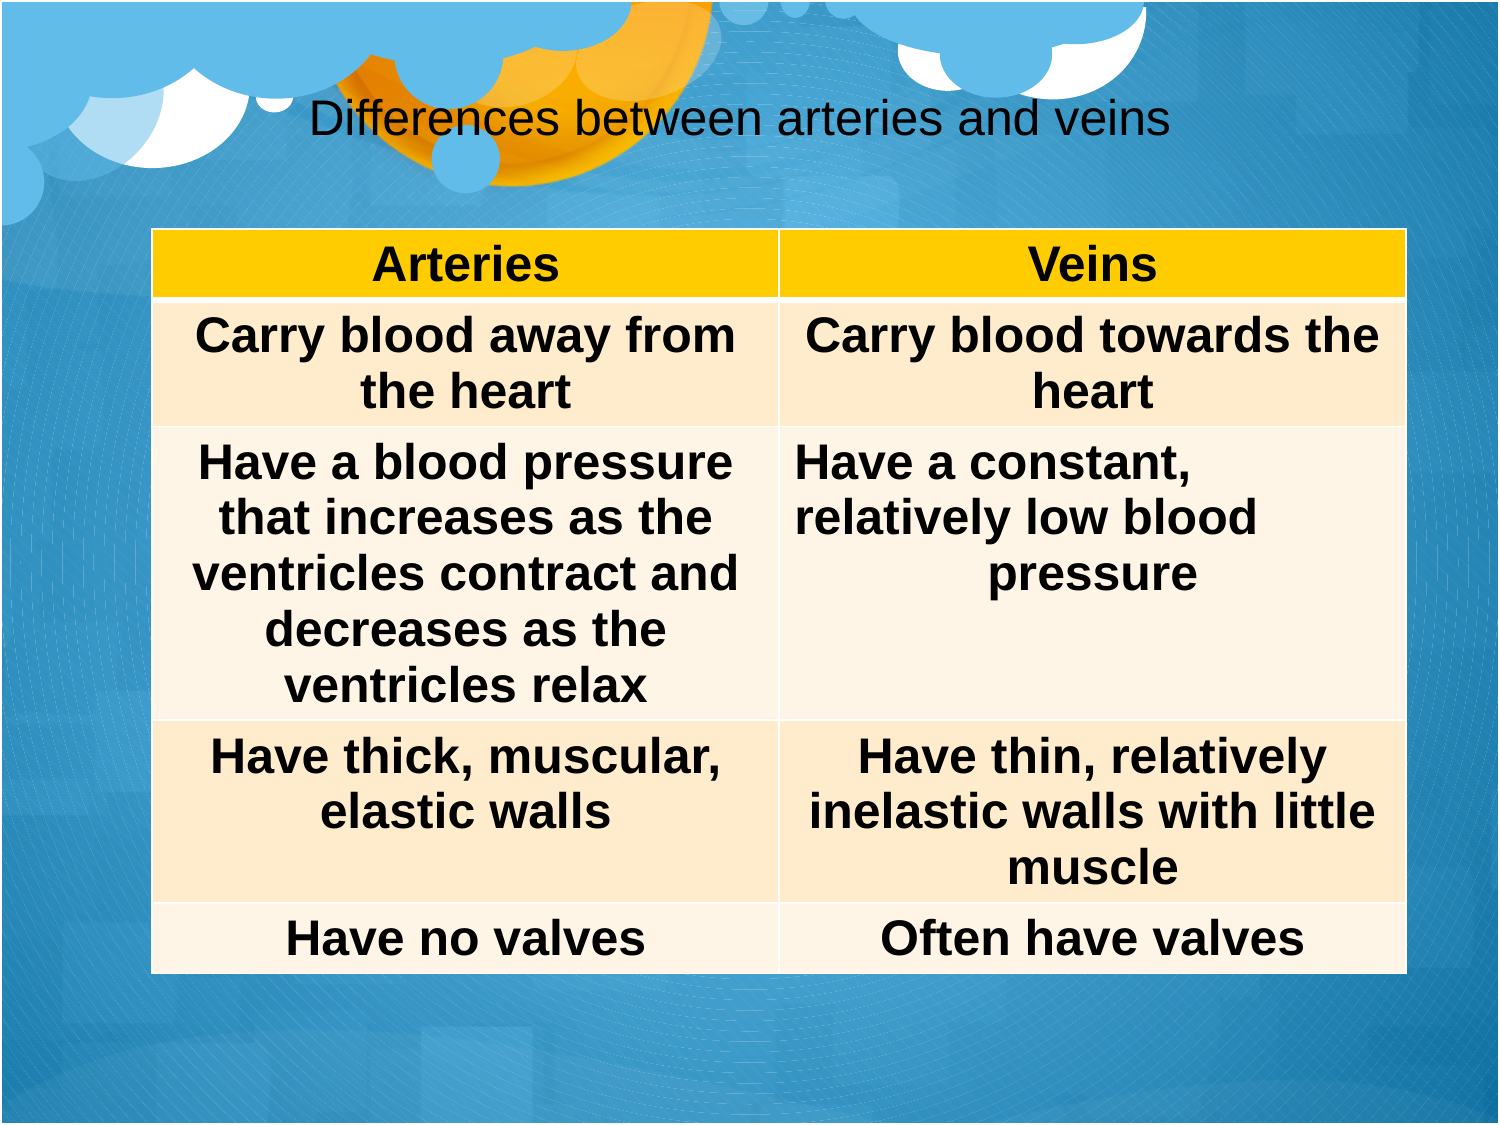

Differences between arteries and veins
| Arteries | Veins |
| --- | --- |
| Carry blood away from the heart | Carry blood towards the heart |
| Have a blood pressure that increases as the ventricles contract and decreases as the ventricles relax | Have a constant, relatively low blood pressure |
| Have thick, muscular, elastic walls | Have thin, relatively inelastic walls with little muscle |
| Have no valves | Often have valves |